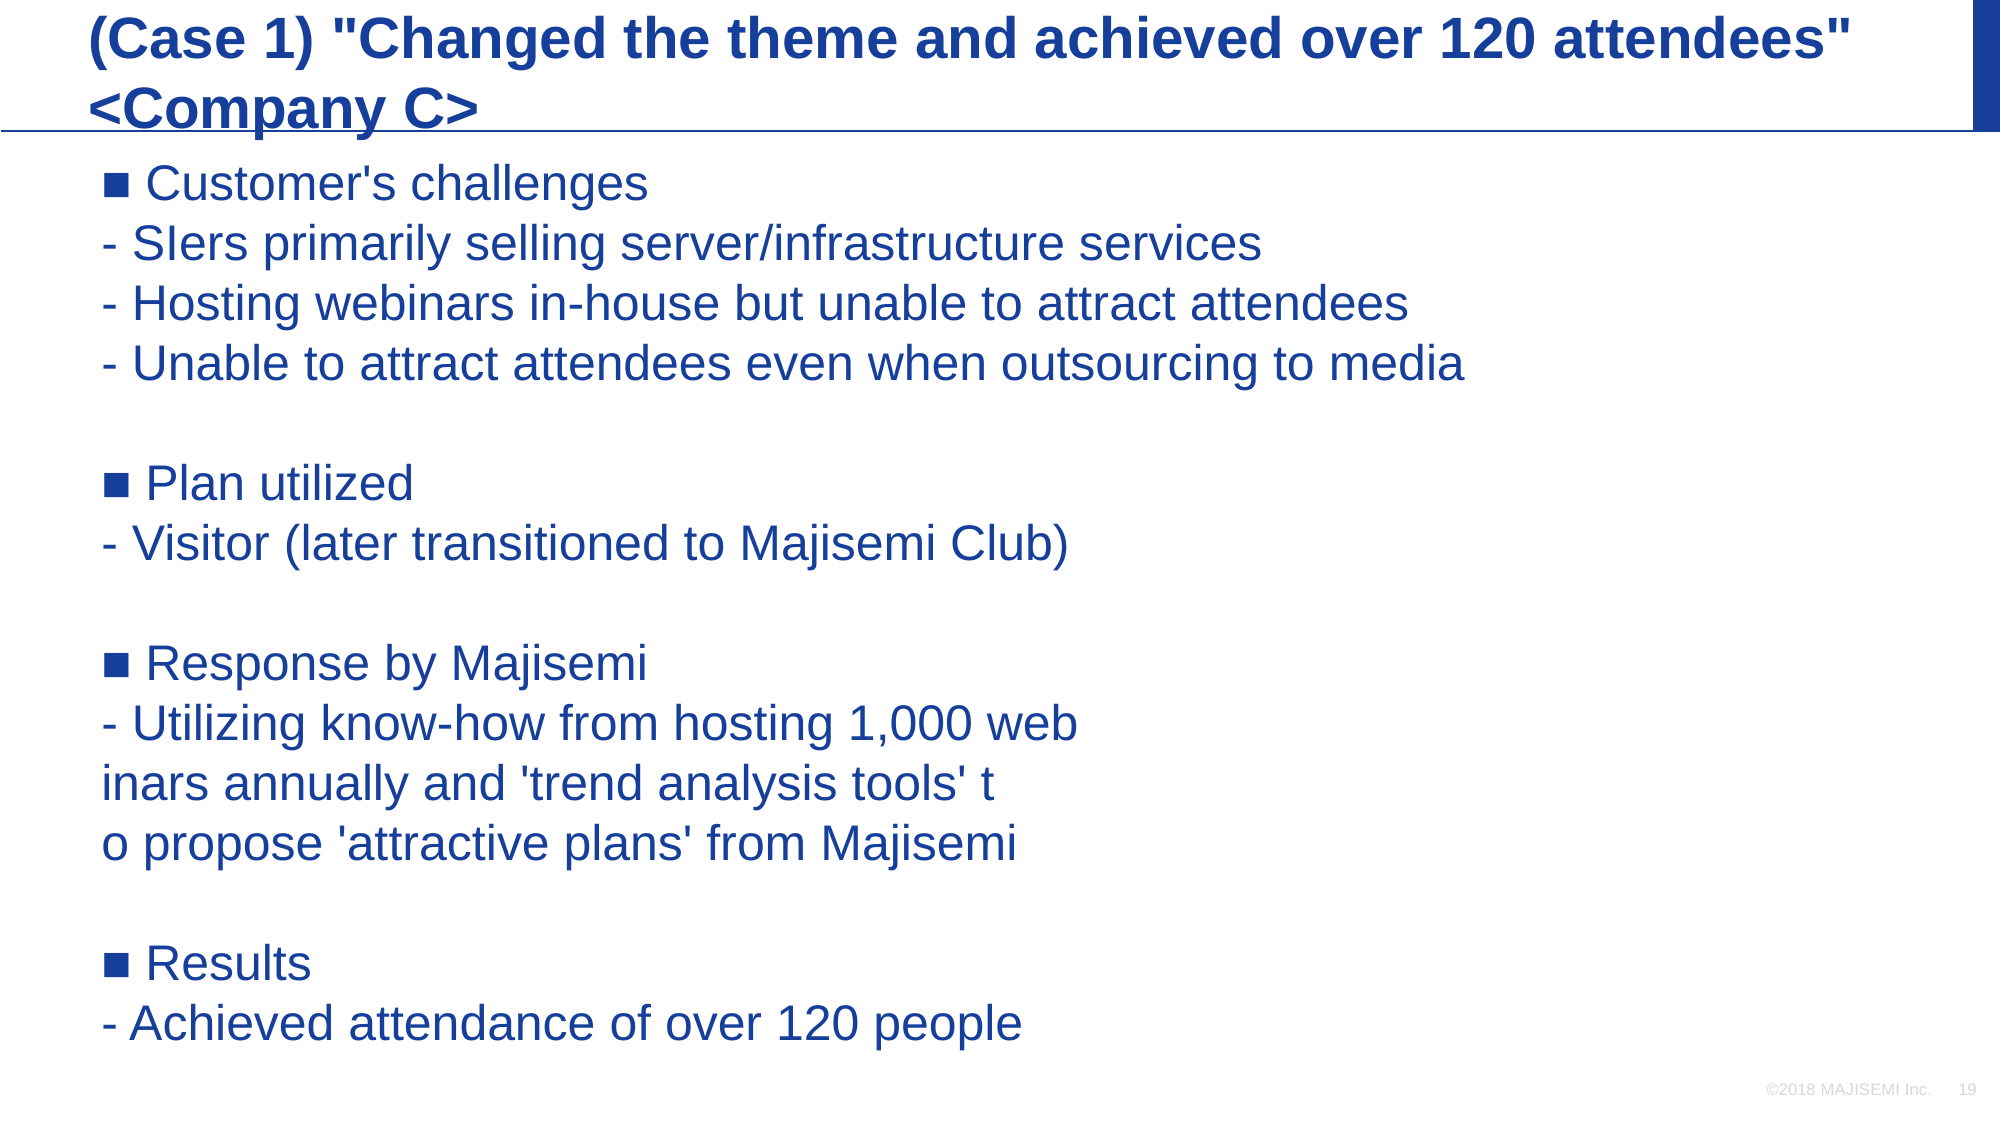

(Case 1) "Changed the theme and achieved over 120 attendees" <Company C>
■ Customer's challenges
- SIers primarily selling server/infrastructure services
- Hosting webinars in-house but unable to attract attendees
- Unable to attract attendees even when outsourcing to media

■ Plan utilized
- Visitor (later transitioned to Majisemi Club)

■ Response by Majisemi
- Utilizing know-how from hosting 1,000 web
inars annually and 'trend analysis tools' t
o propose 'attractive plans' from Majisemi

■ Results
- Achieved attendance of over 120 people
©2018 MAJISEMI Inc.
19